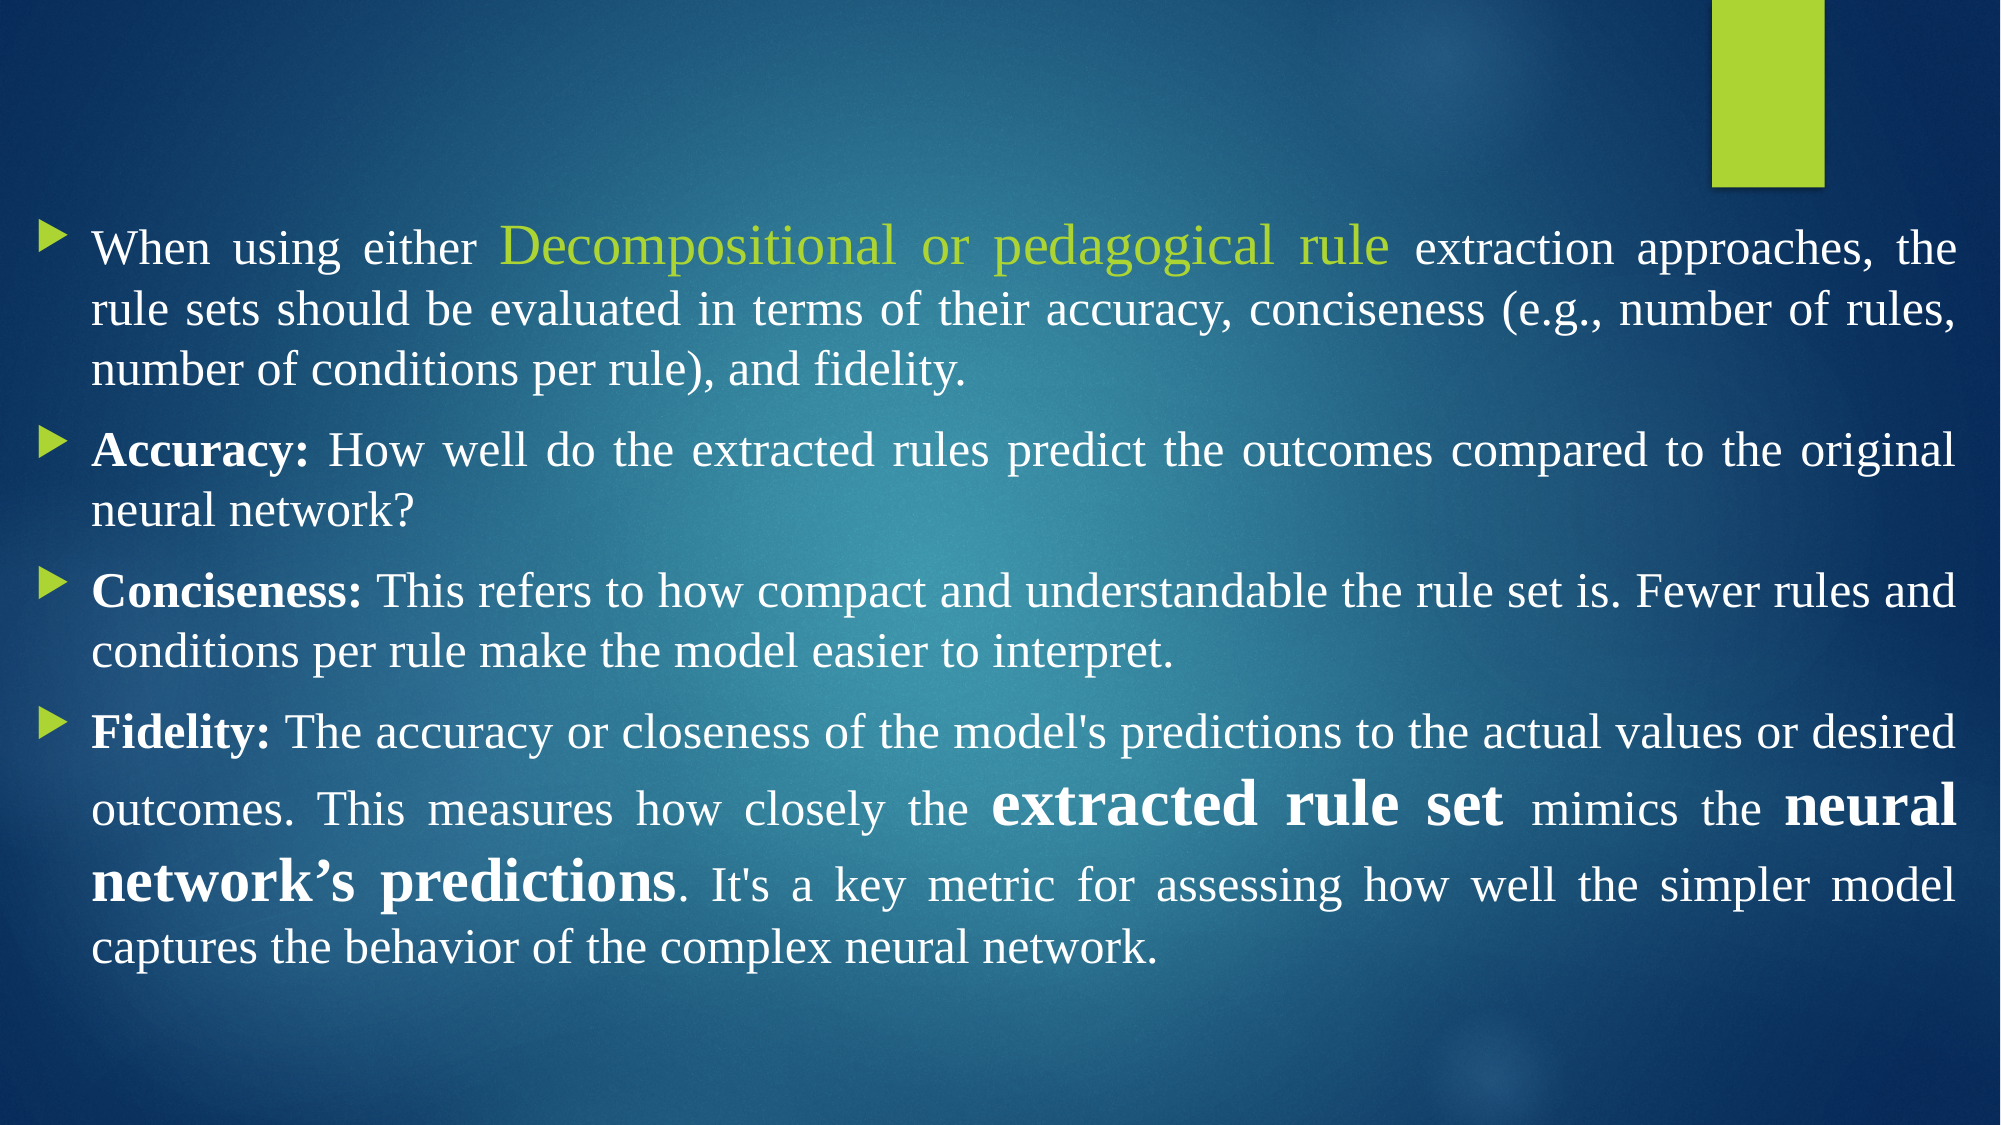

When using either Decompositional or pedagogical rule extraction approaches, the rule sets should be evaluated in terms of their accuracy, conciseness (e.g., number of rules, number of conditions per rule), and fidelity.
Accuracy: How well do the extracted rules predict the outcomes compared to the original neural network?
Conciseness: This refers to how compact and understandable the rule set is. Fewer rules and conditions per rule make the model easier to interpret.
Fidelity: The accuracy or closeness of the model's predictions to the actual values or desired outcomes. This measures how closely the extracted rule set mimics the neural network’s predictions. It's a key metric for assessing how well the simpler model captures the behavior of the complex neural network.